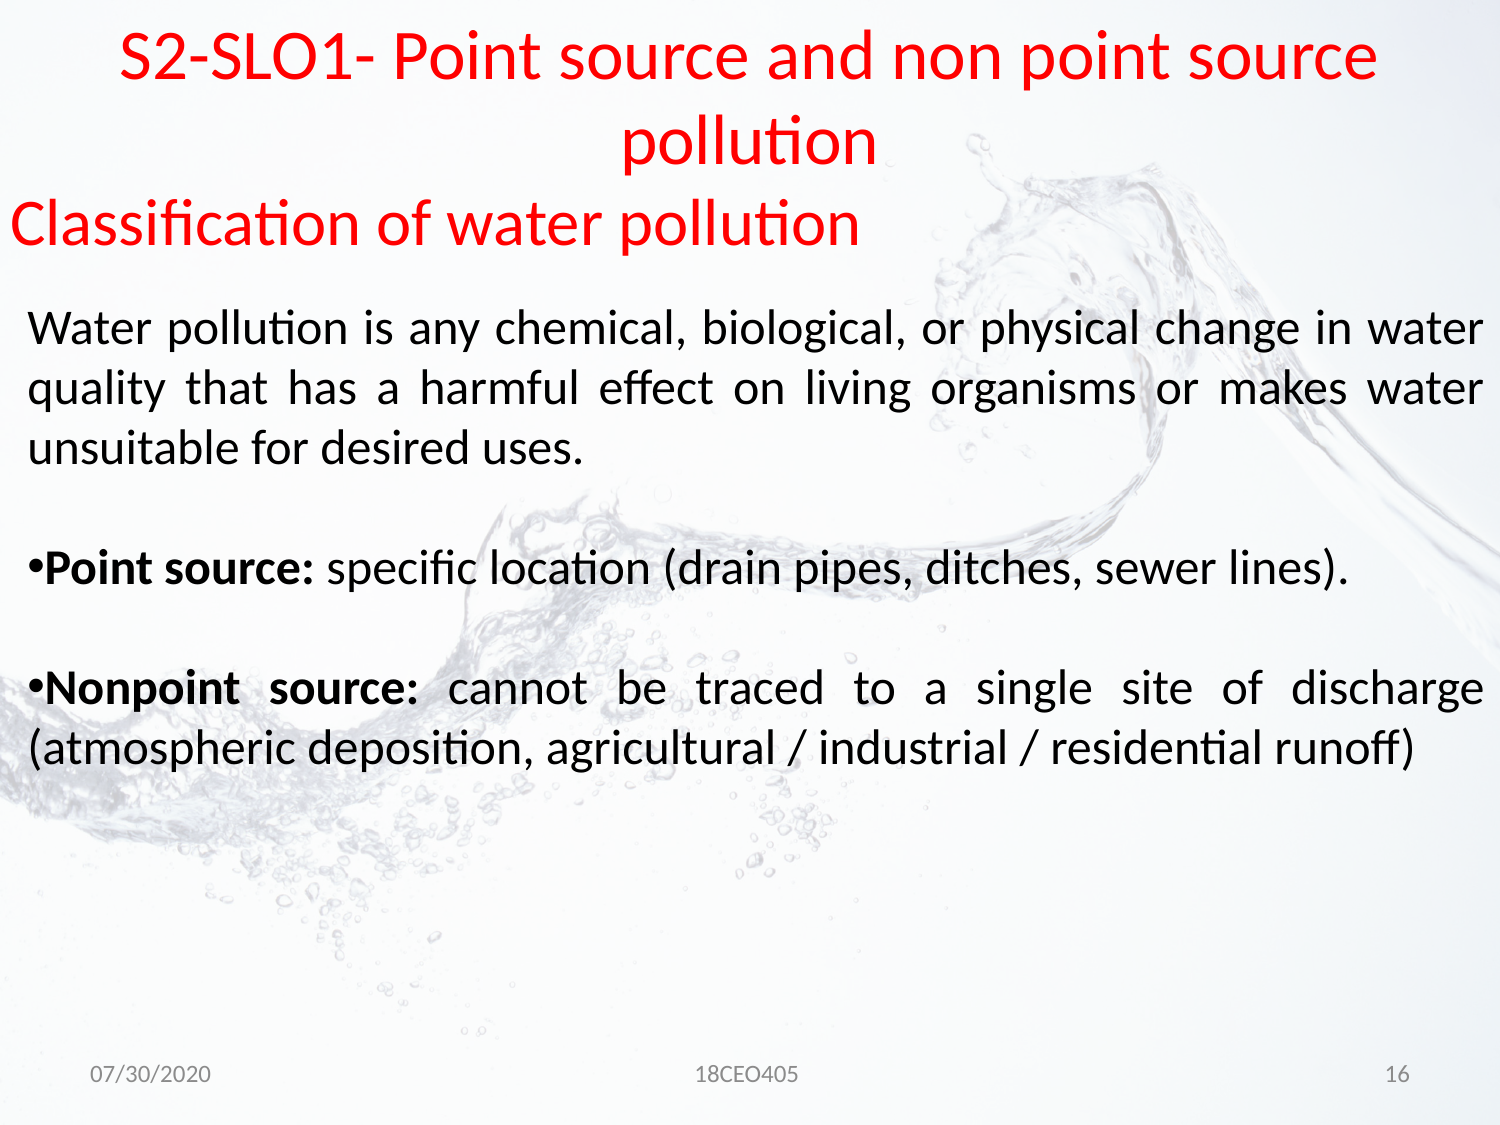

S2-SLO1- Point source and non point source pollution
# Classification of water pollution
Water pollution is any chemical, biological, or physical change in water quality that has a harmful effect on living organisms or makes water unsuitable for desired uses.

Point source: specific location (drain pipes, ditches, sewer lines).

Nonpoint source: cannot be traced to a single site of discharge (atmospheric deposition, agricultural / industrial / residential runoff)
07/30/2020
18CEO405
16